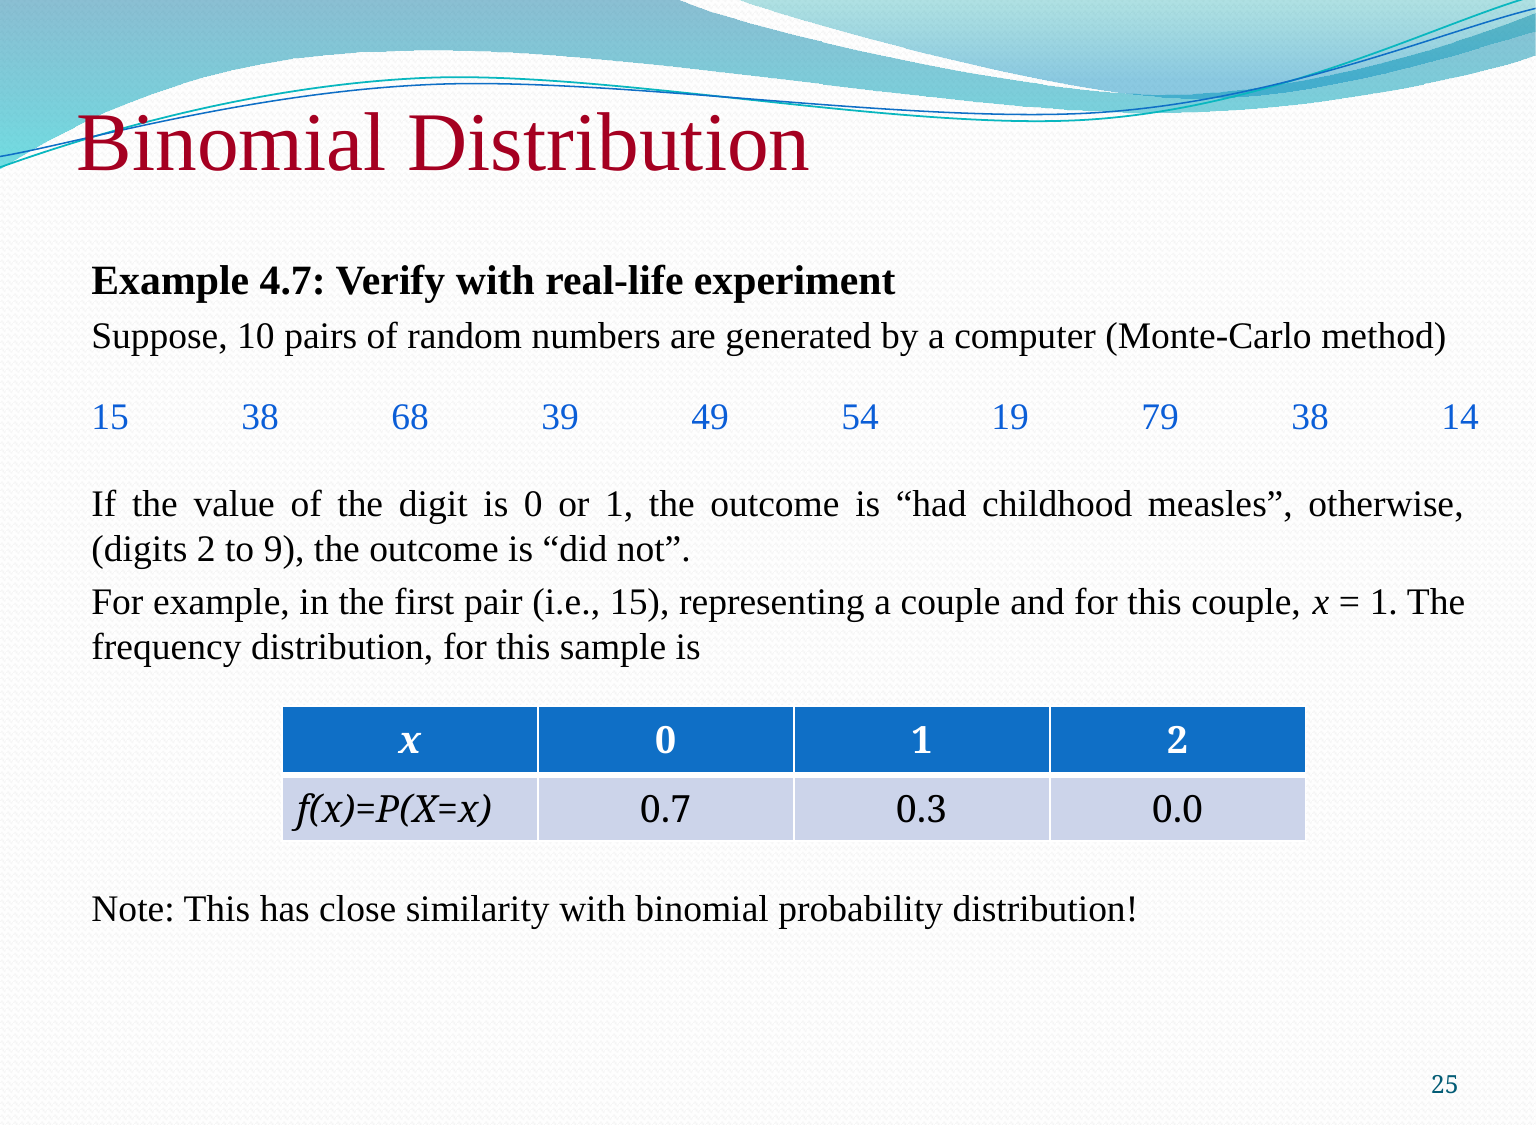

# Binomial Distribution
Example 4.7: Verify with real-life experiment
Suppose, 10 pairs of random numbers are generated by a computer (Monte-Carlo method)

15	38	68	39	49	54	19	79	38	14

If the value of the digit is 0 or 1, the outcome is “had childhood measles”, otherwise, (digits 2 to 9), the outcome is “did not”.
For example, in the first pair (i.e., 15), representing a couple and for this couple, x = 1. The frequency distribution, for this sample is

Note: This has close similarity with binomial probability distribution!

| x | 0 | 1 | 2 |
| --- | --- | --- | --- |
| f(x)=P(X=x) | 0.7 | 0.3 | 0.0 |
25